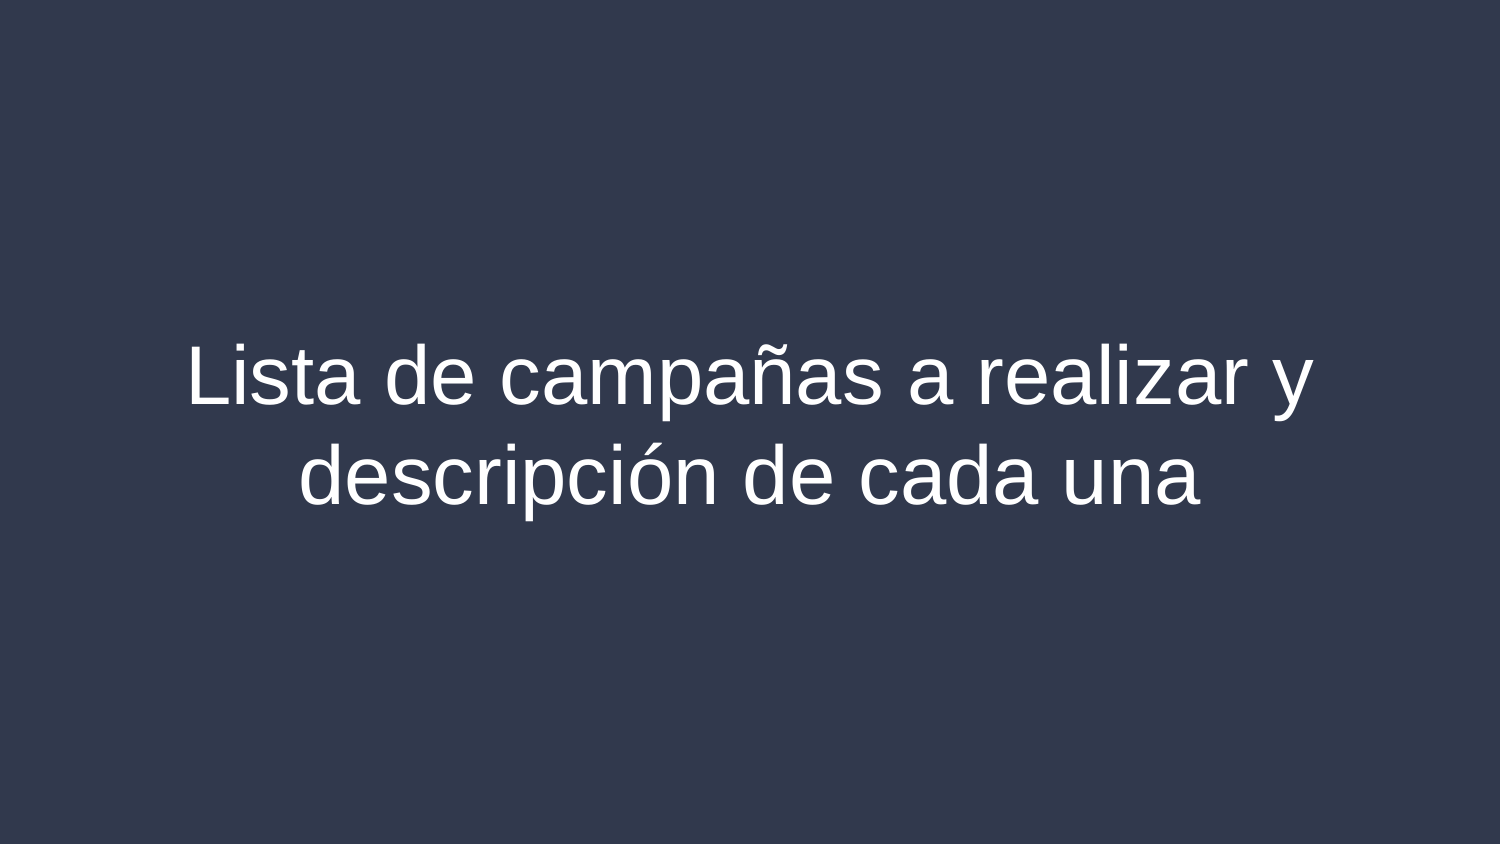

# Lista de campañas a realizar y descripción de cada una